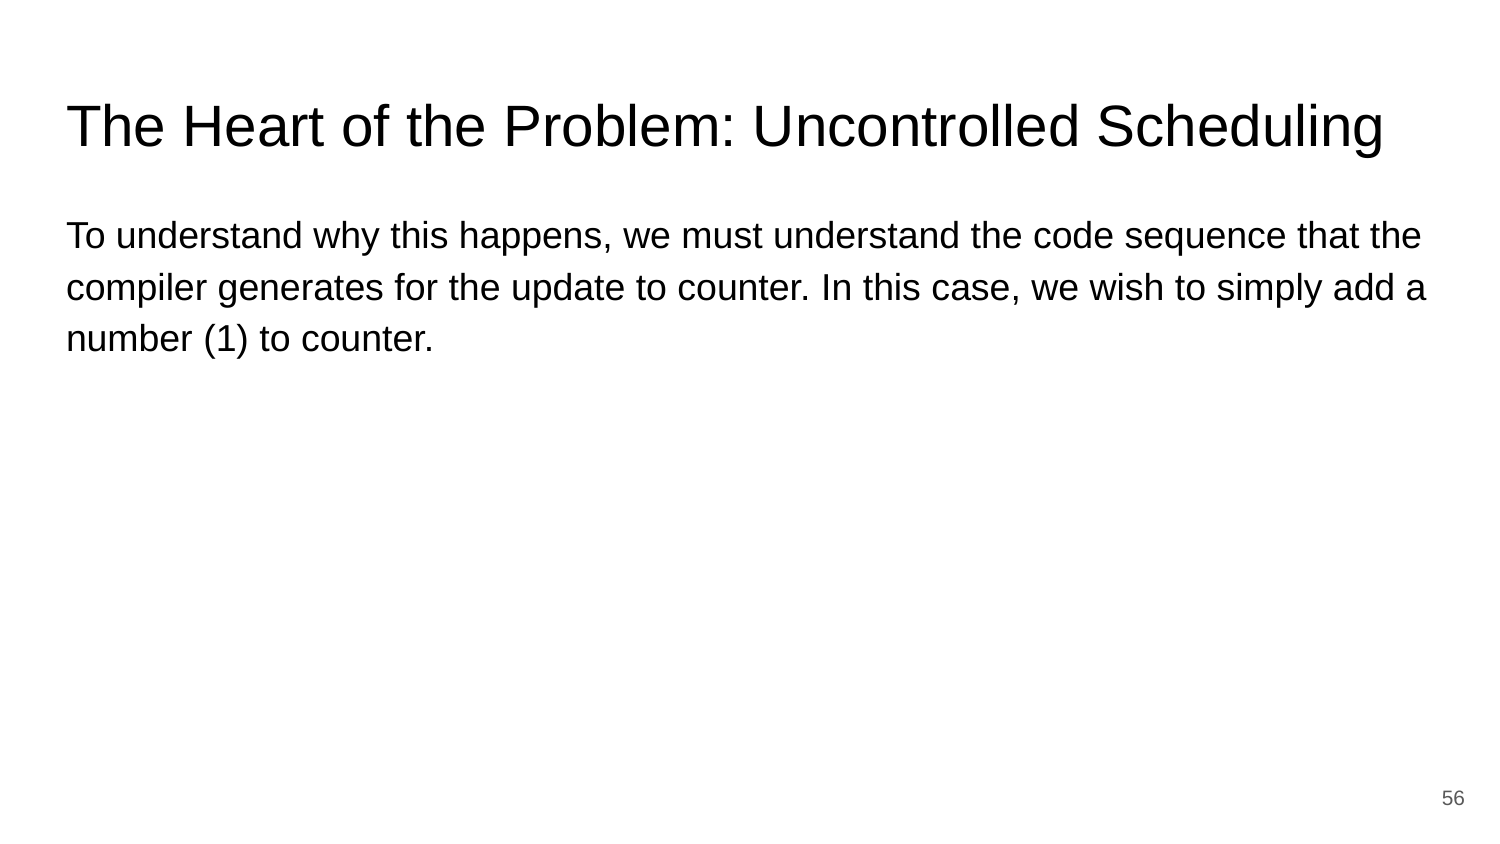

# The Heart of the Problem: Uncontrolled Scheduling
To understand why this happens, we must understand the code sequence that the compiler generates for the update to counter. In this case, we wish to simply add a number (1) to counter.
56